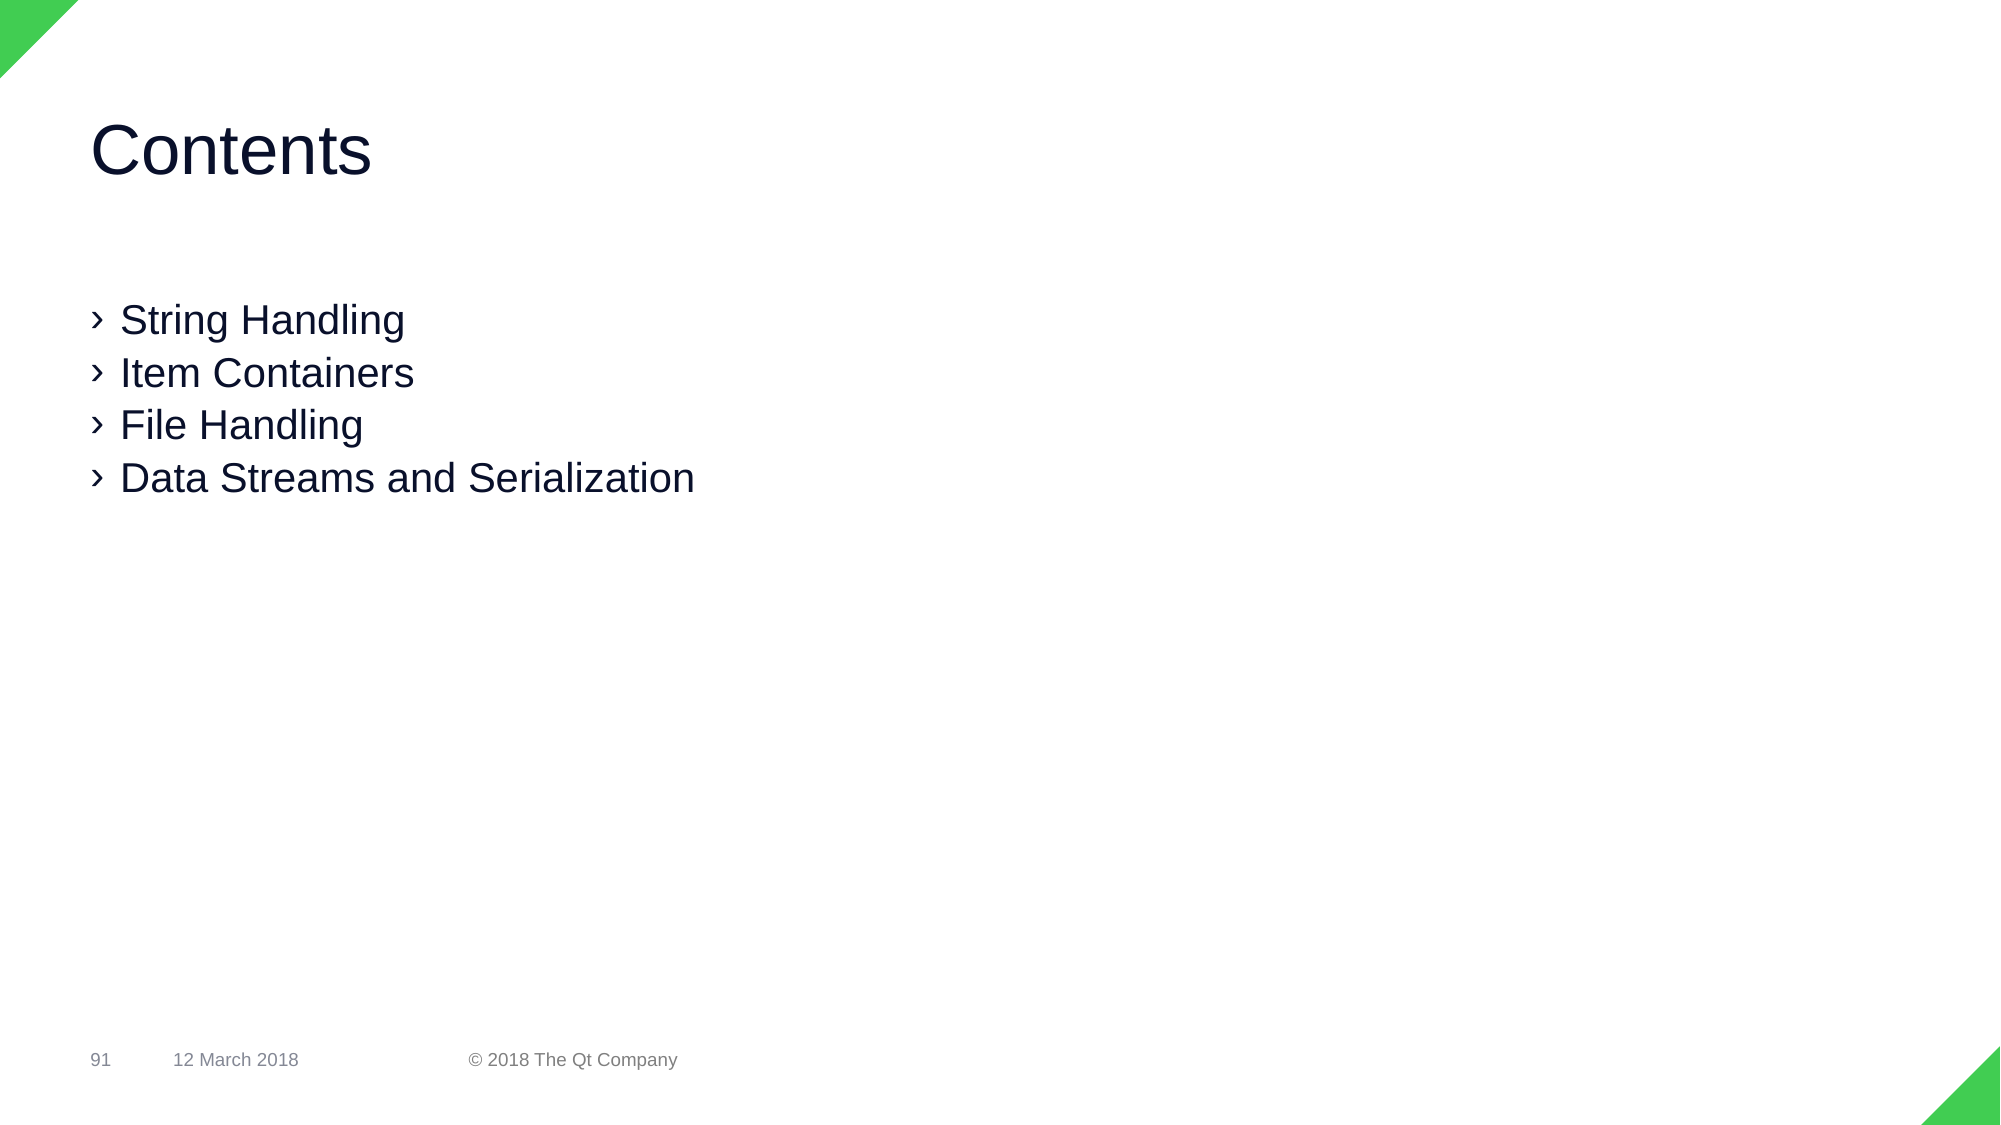

# Contents
String Handling
Item Containers
File Handling
Data Streams and Serialization
91
12 March 2018
© 2018 The Qt Company